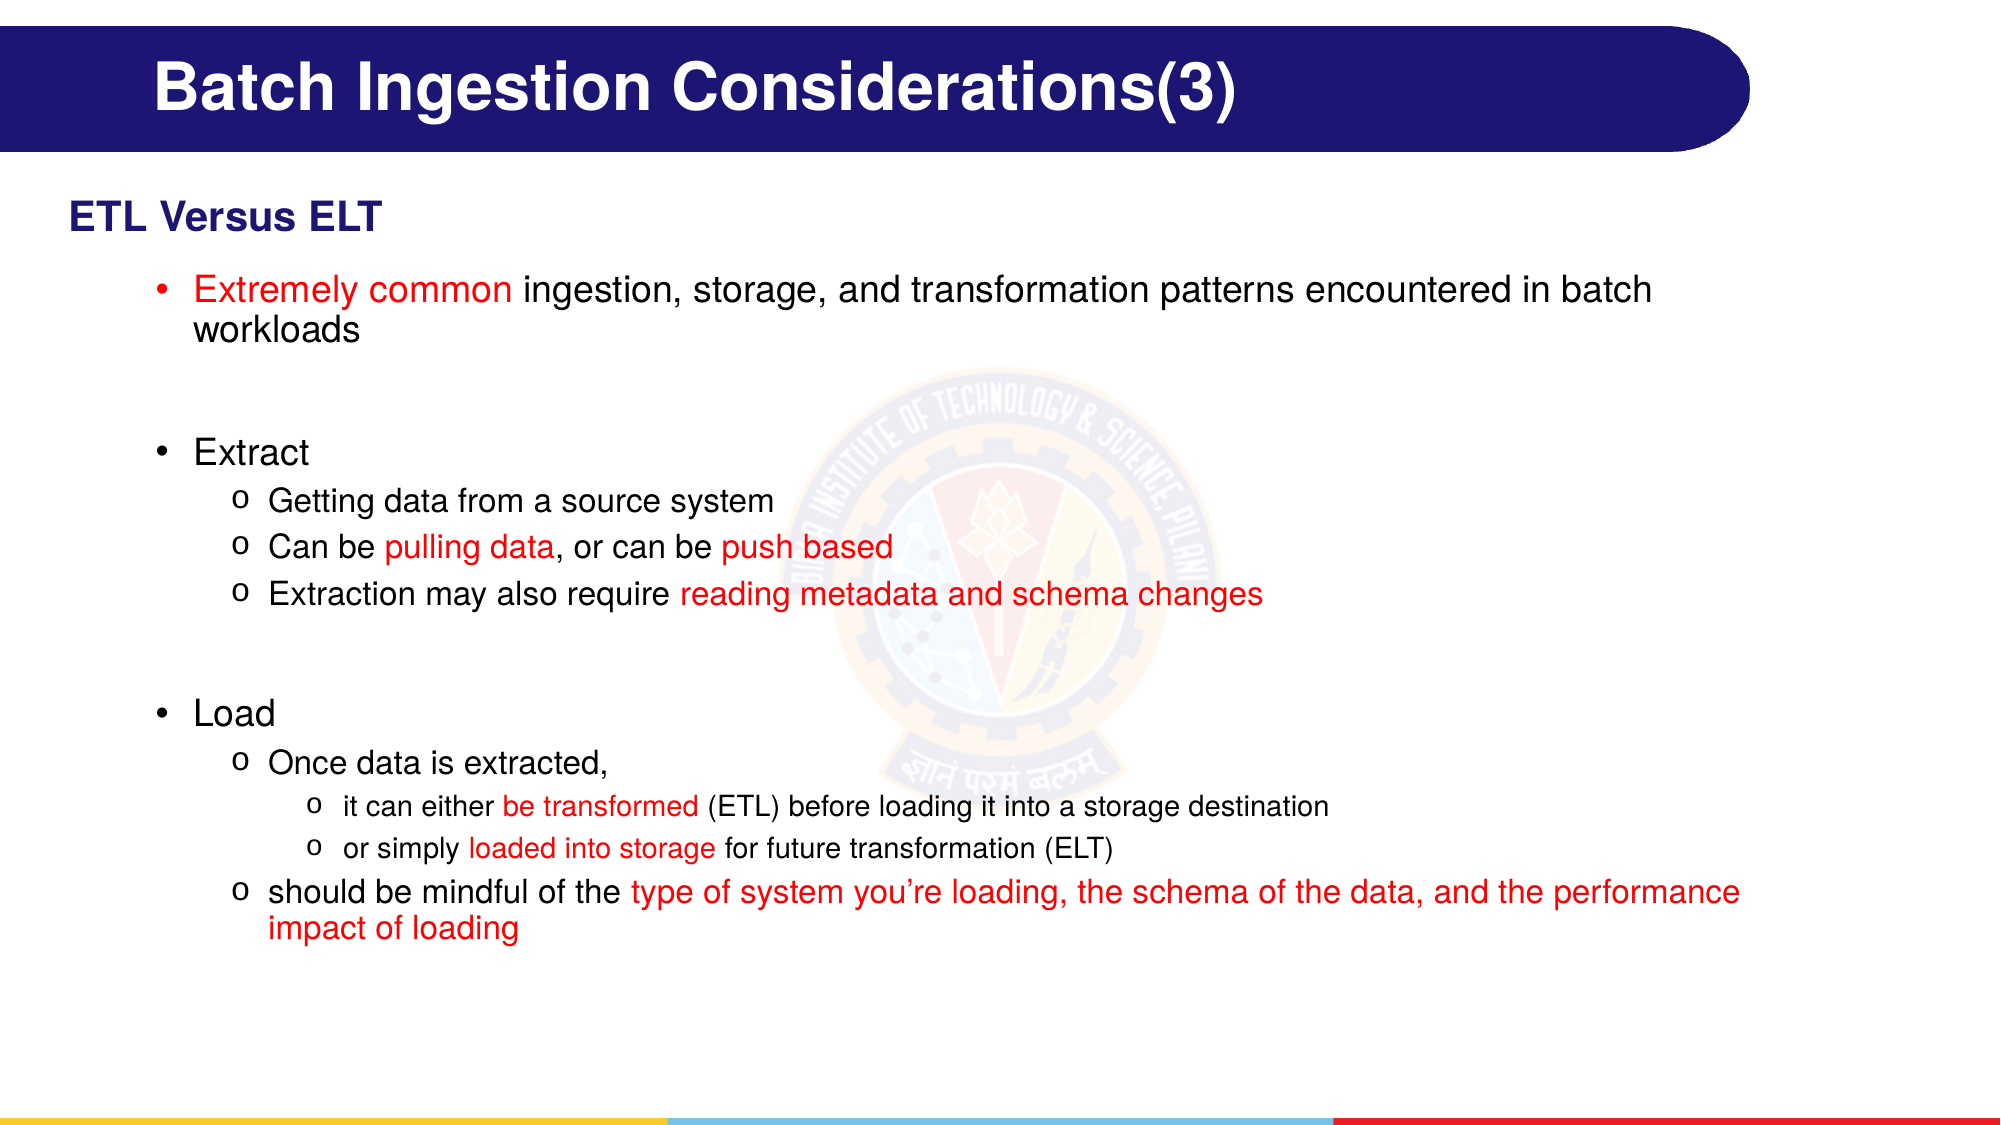

# Batch Ingestion Considerations(3)
ETL Versus ELT

Extremely common ingestion, storage, and transformation patterns encountered in batch workloads

Extract
Getting data from a source system
Can be pulling data, or can be push based
Extraction may also require reading metadata and schema changes

Load
Once data is extracted,
it can either be transformed (ETL) before loading it into a storage destination
or simply loaded into storage for future transformation (ELT)
should be mindful of the type of system you’re loading, the schema of the data, and the performance impact of loading